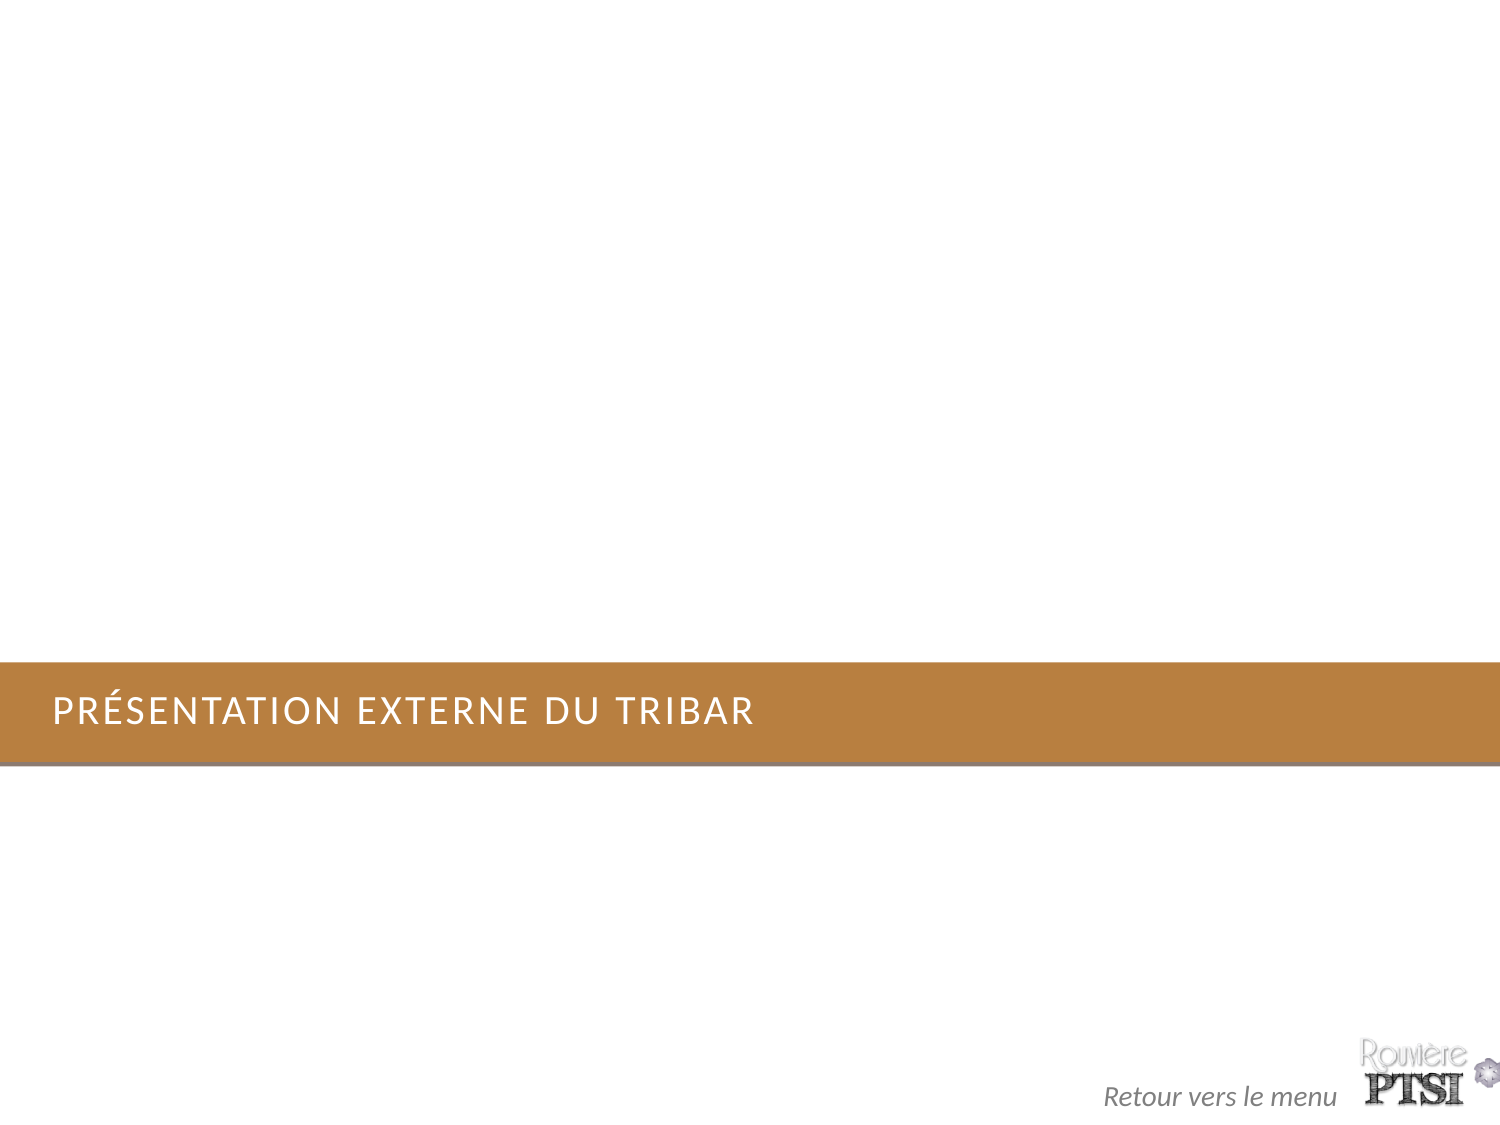

# Présentation externe Du tribar
7
Retour vers le menu